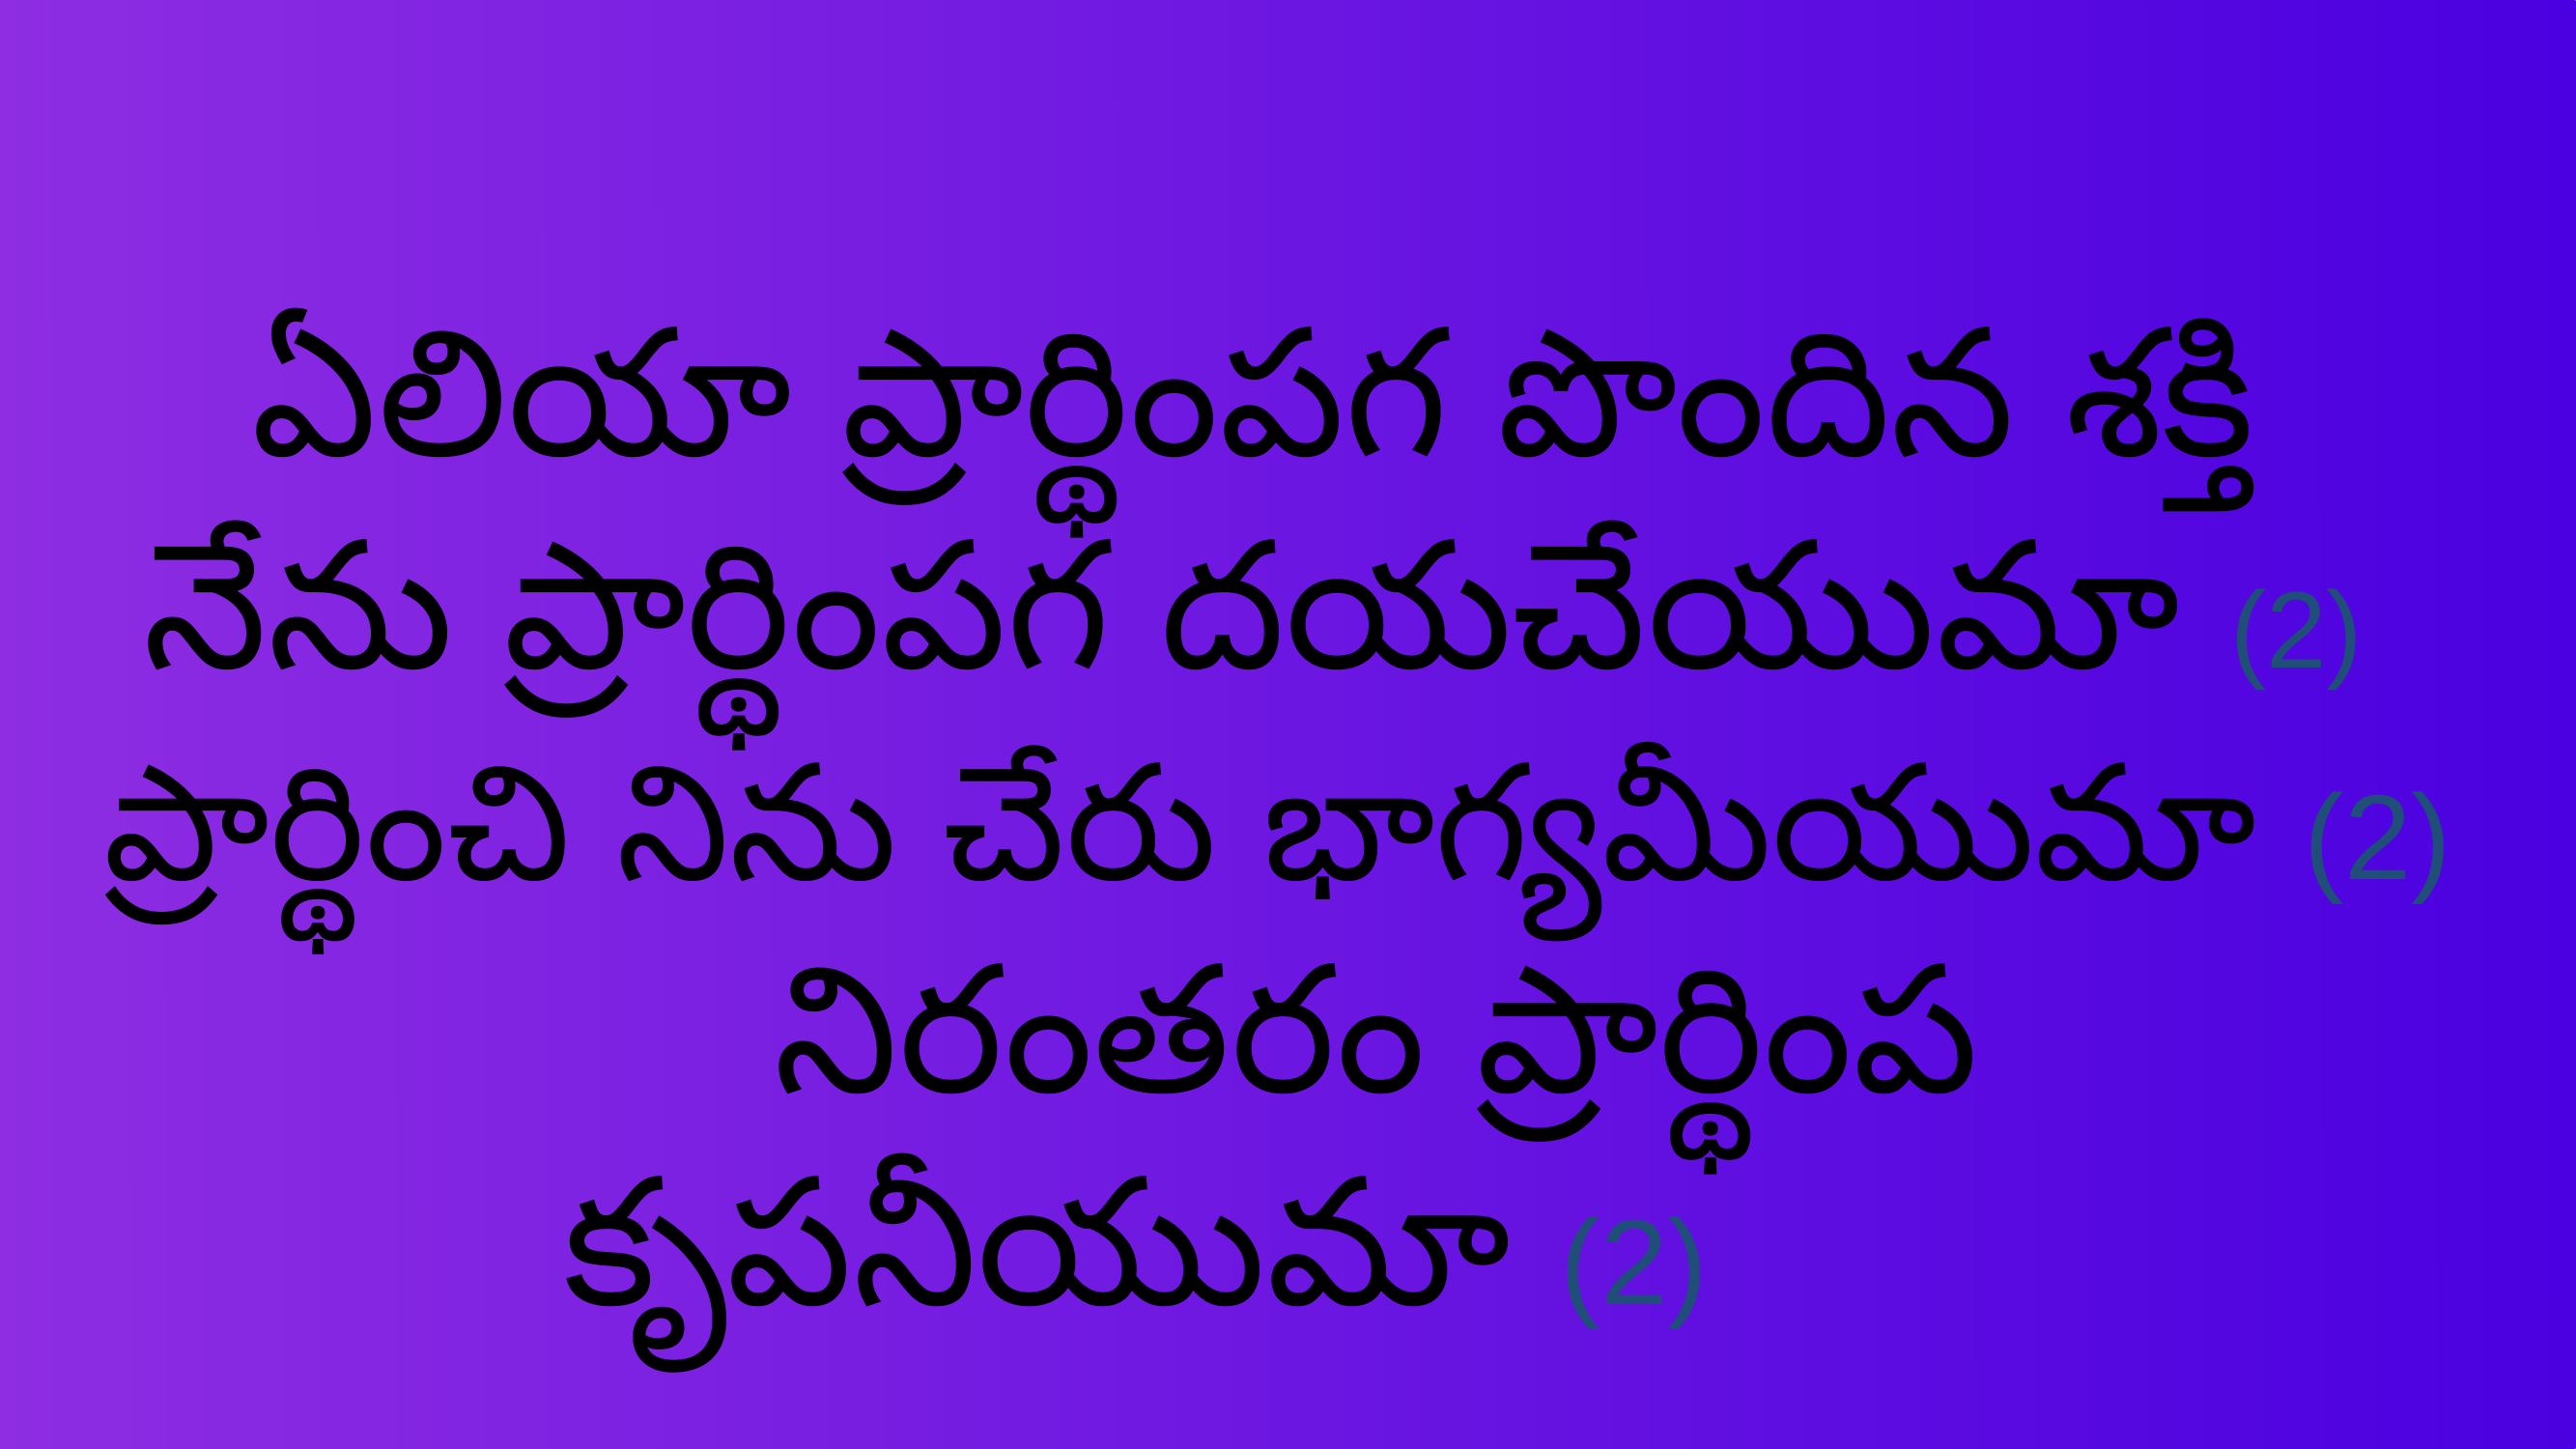

ఏలియా ప్రార్థింపగ పొందిన శక్తి
నేను ప్రార్థింపగ దయచేయుమా (2)
 ప్రార్థించి నిను చేరు భాగ్యమీయుమా (2)
     నిరంతరం ప్రార్థింప కృపనీయుమా (2)